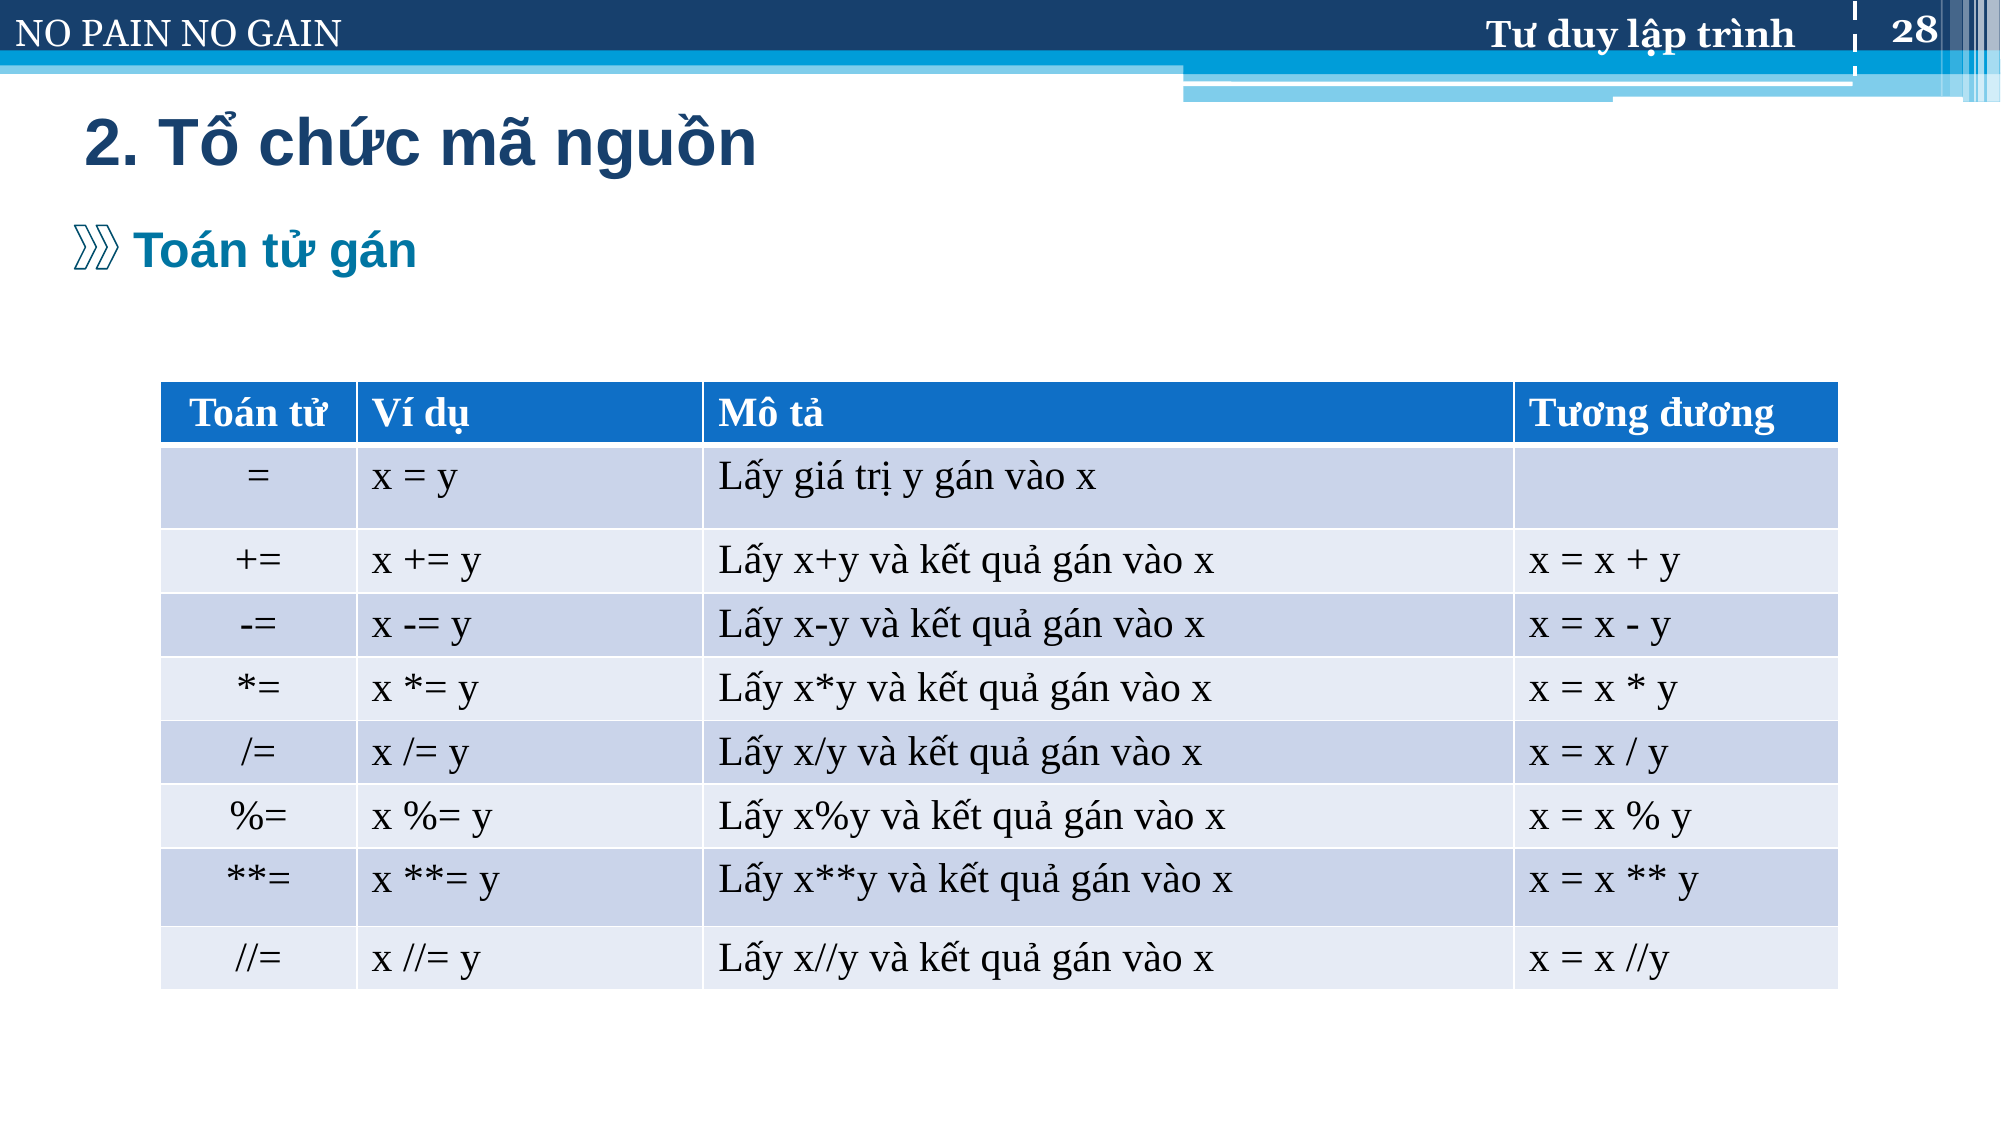

28
# 2. Tổ chức mã nguồn
Toán tử gán

| Toán tử | Ví dụ | Mô tả | Tương đương |
| --- | --- | --- | --- |
| = | x = y | Lấy giá trị y gán vào x |  |
| += | x += y | Lấy x+y và kết quả gán vào x | x = x + y |
| -= | x -= y | Lấy x-y và kết quả gán vào x | x = x - y |
| \*= | x \*= y | Lấy x\*y và kết quả gán vào x | x = x \* y |
| /= | x /= y | Lấy x/y và kết quả gán vào x | x = x / y |
| %= | x %= y | Lấy x%y và kết quả gán vào x | x = x % y |
| \*\*= | x \*\*= y | Lấy x\*\*y và kết quả gán vào x | x = x \*\* y |
| //= | x //= y | Lấy x//y và kết quả gán vào x | x = x //y |